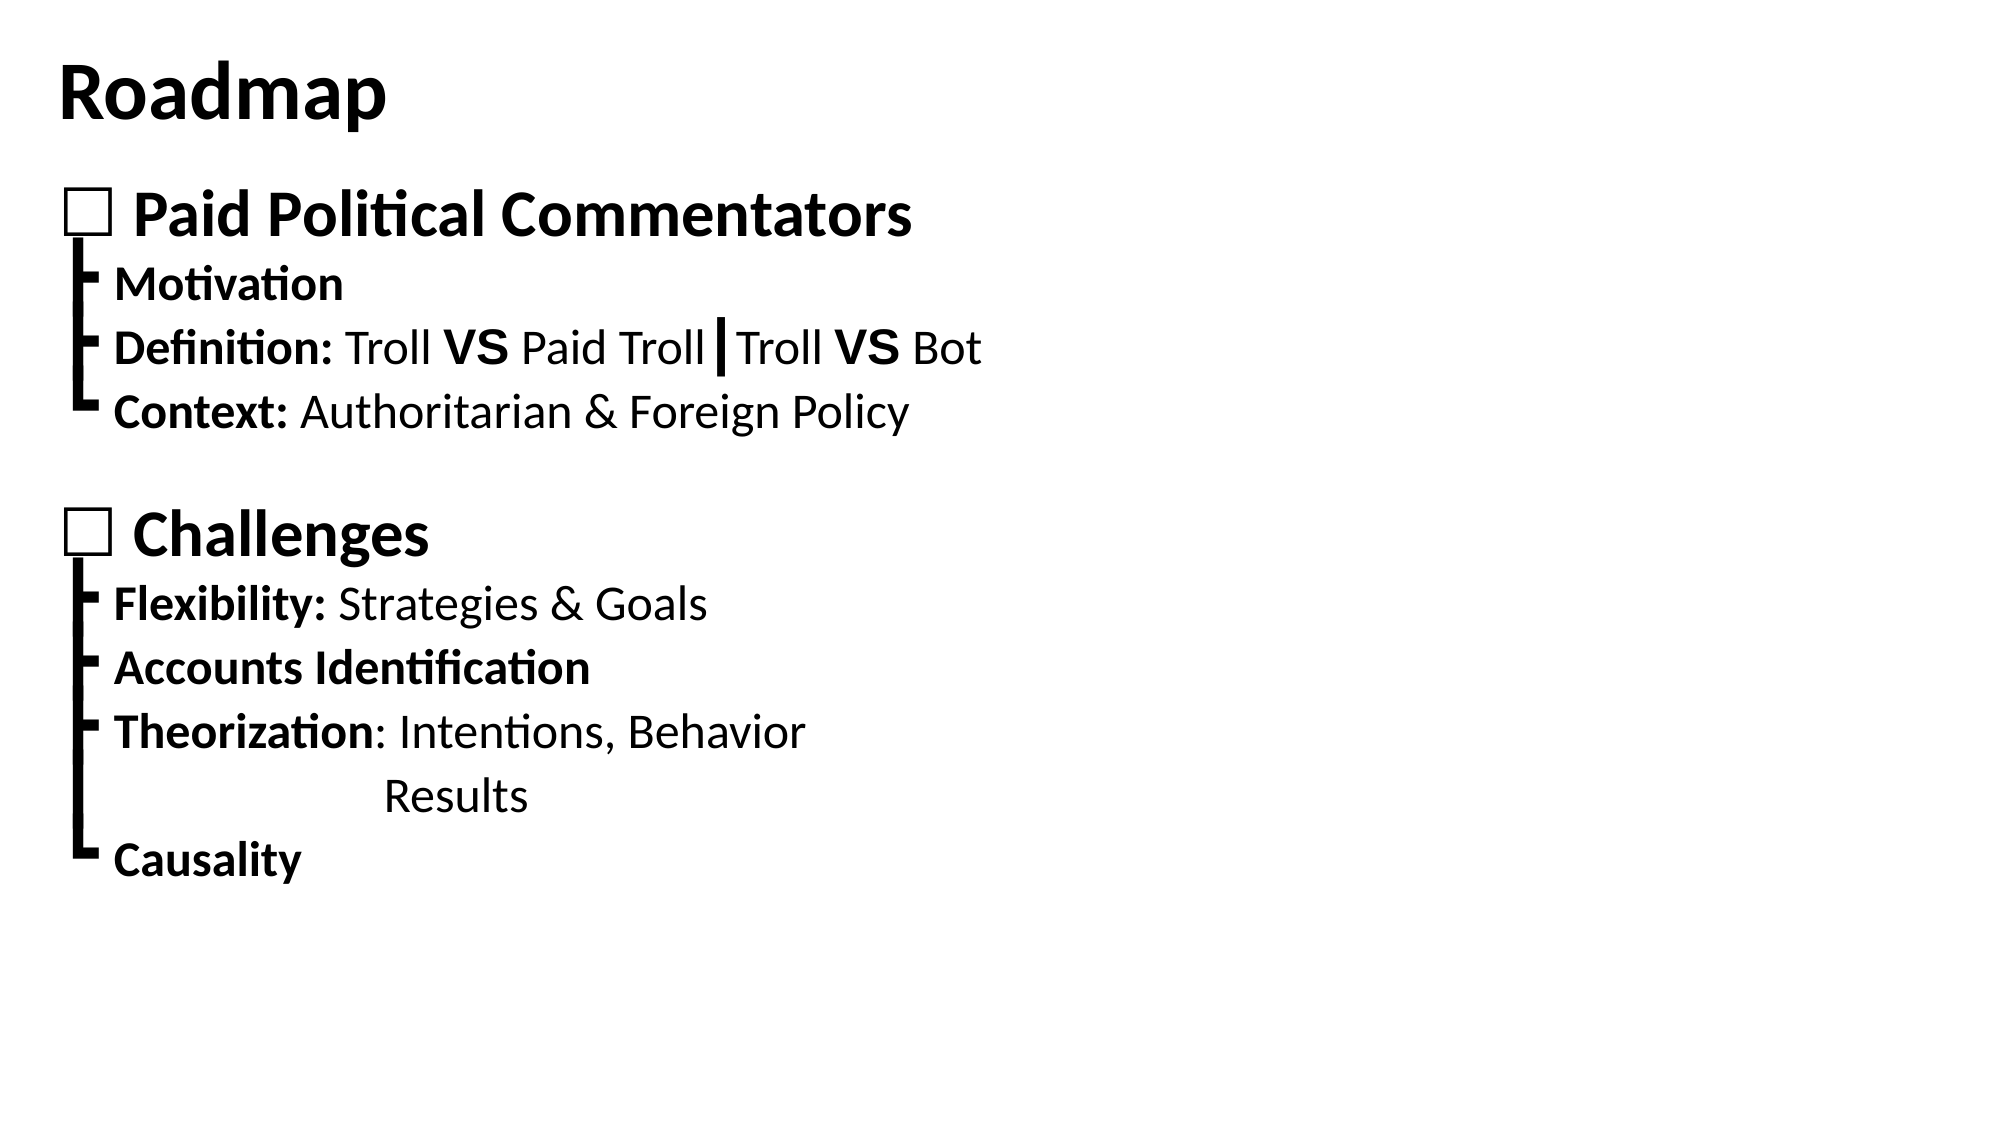

Roadmap
☐ Paid Political Commentators
┣ Motivation
┣ Definition: Troll VS Paid Troll┃Troll VS Bot
┗ Context: Authoritarian & Foreign Policy

☐ Challenges
┣ Flexibility: Strategies & Goals
┣ Accounts Identification
┣ Theorization: Intentions, Behavior
┃                   Results
┗ Causality